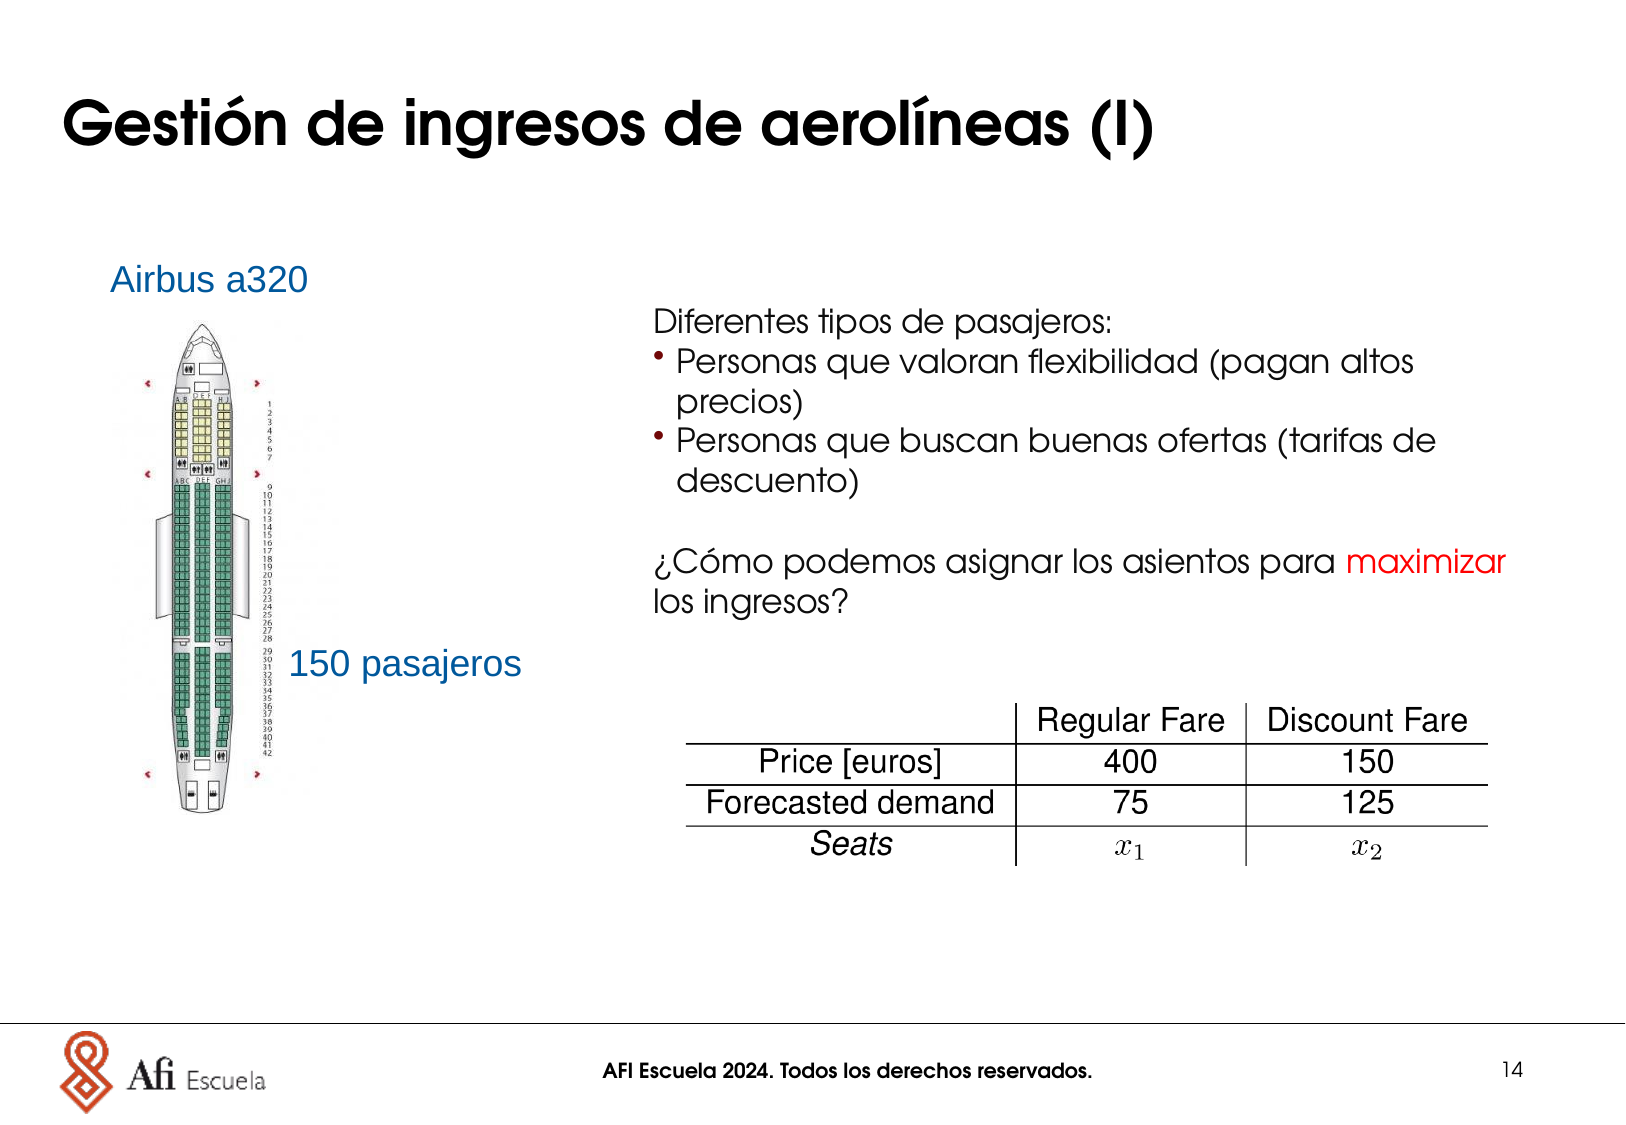

Gestión de ingresos de aerolíneas (I)
Airbus a320
Diferentes tipos de pasajeros:
Personas que valoran flexibilidad (pagan altos precios)
Personas que buscan buenas ofertas (tarifas de descuento)

¿Cómo podemos asignar los asientos para maximizar los ingresos?
150 pasajeros

AFI Escuela 2024. Todos los derechos reservados.
14